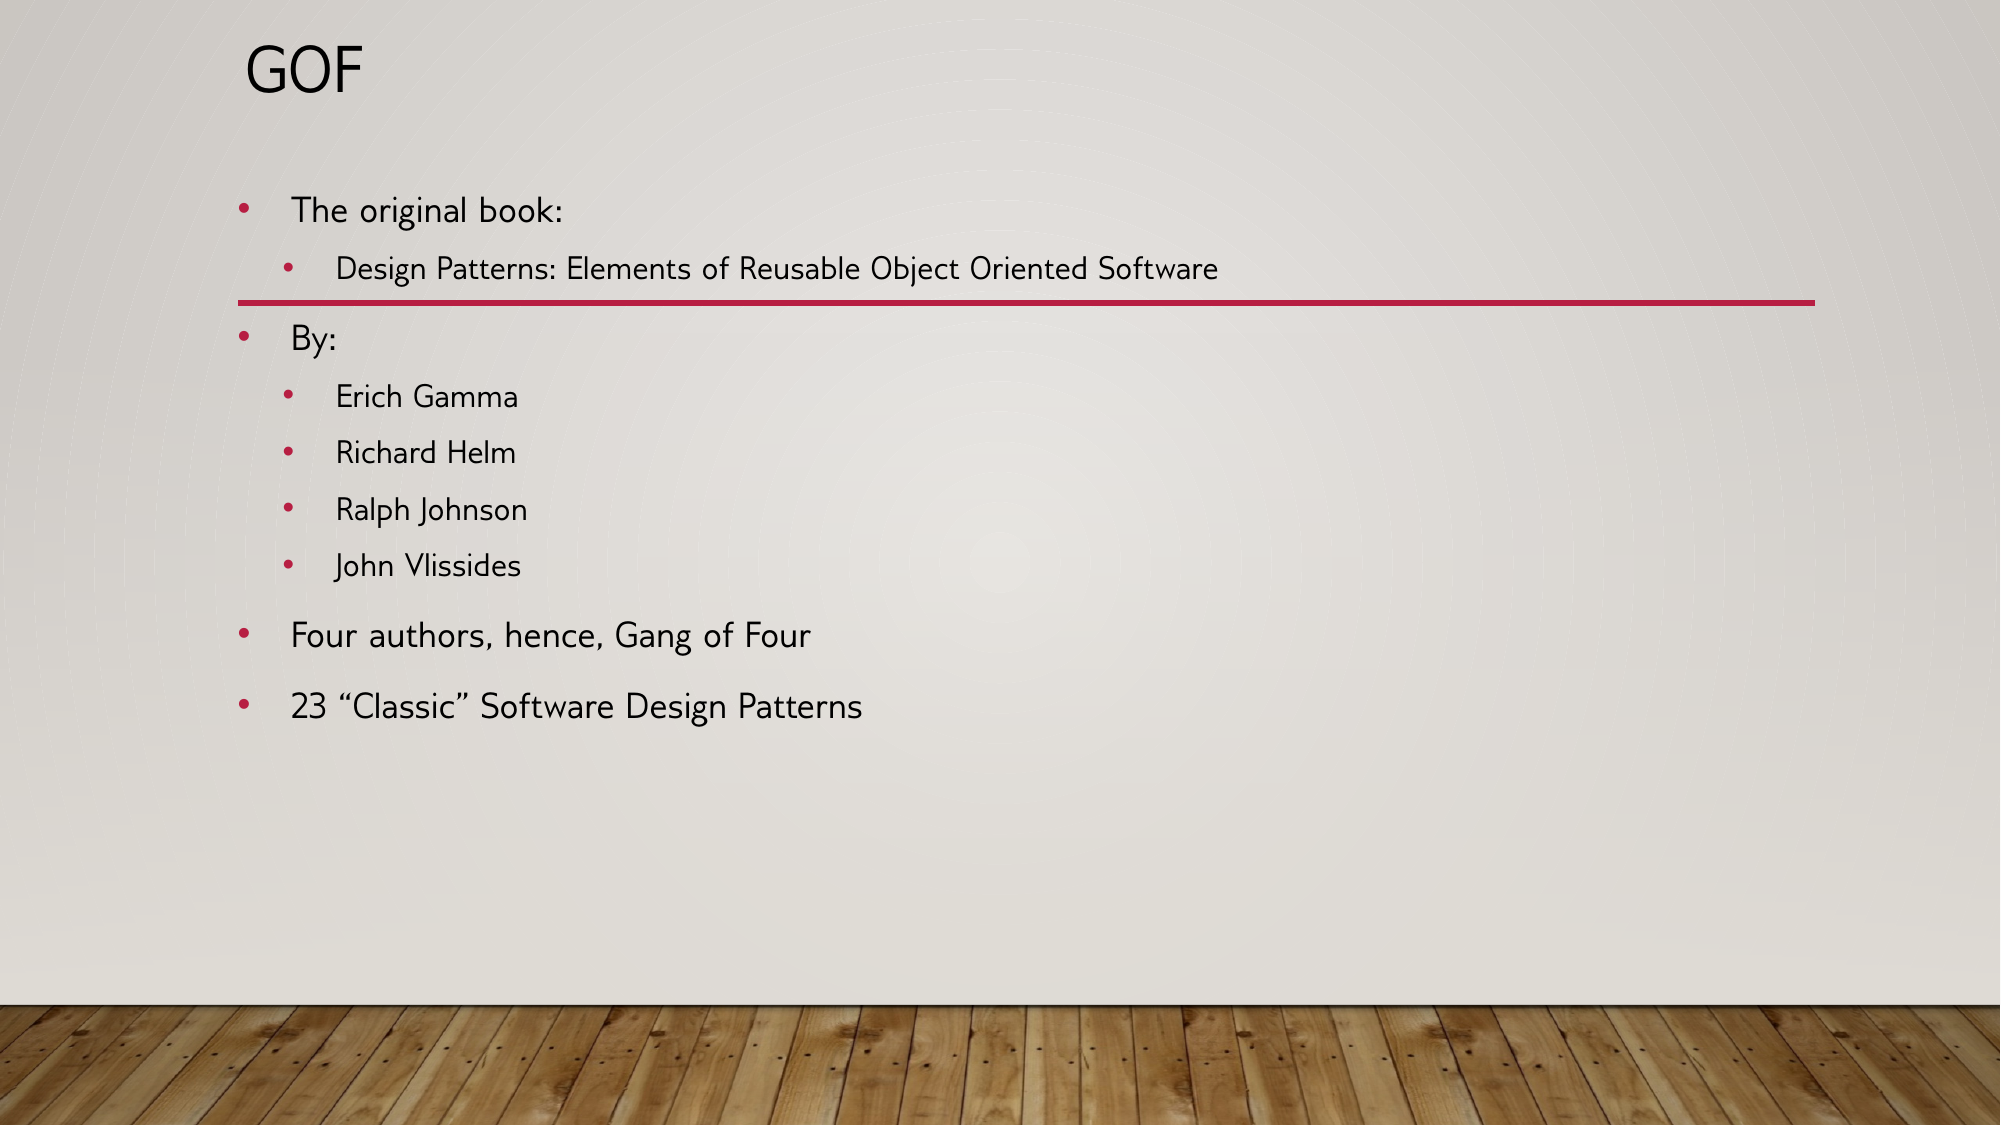

# GOF
The original book:
Design Patterns: Elements of Reusable Object Oriented Software
By:
Erich Gamma
Richard Helm
Ralph Johnson
John Vlissides
Four authors, hence, Gang of Four
23 “Classic” Software Design Patterns